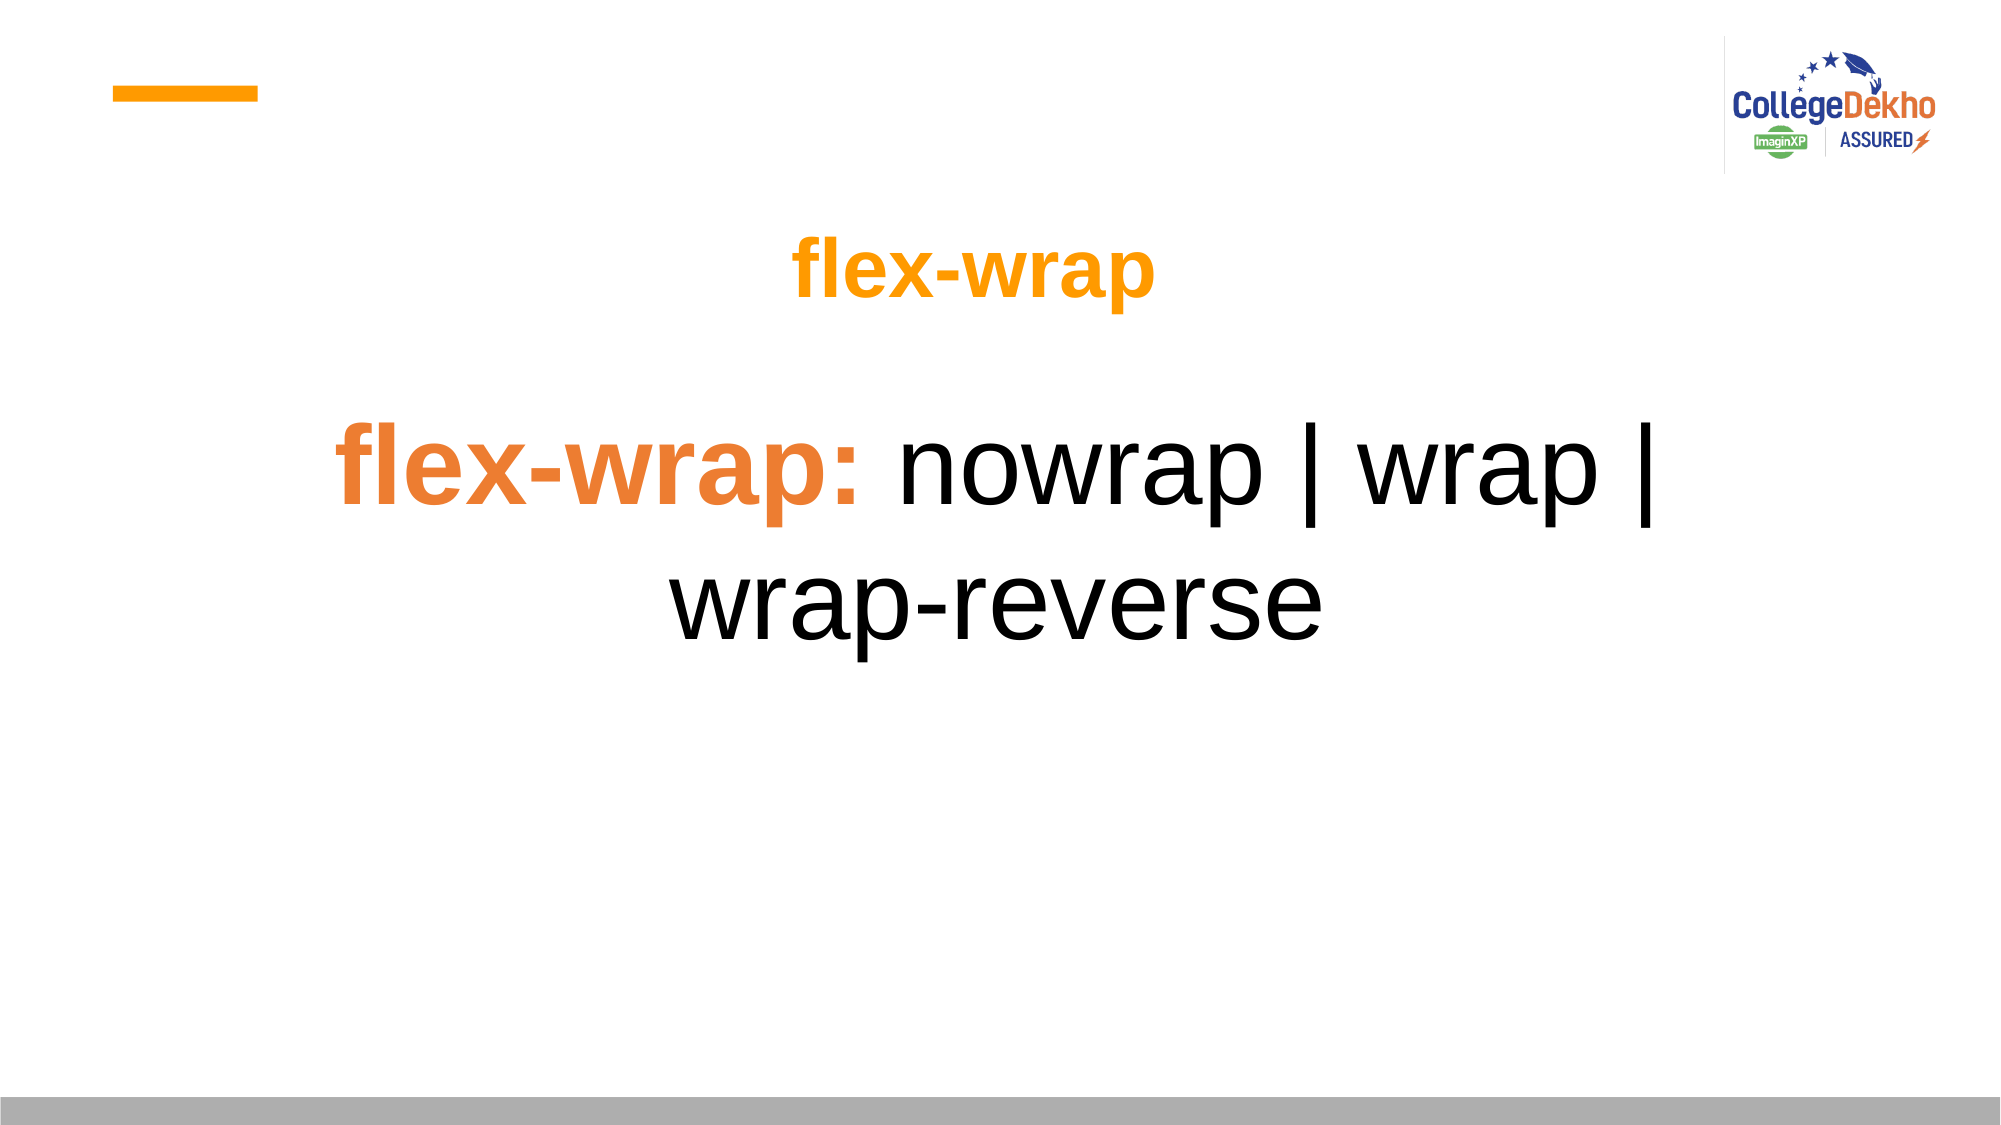

flex-wrap
flex-wrap: nowrap | wrap | wrap-reverse